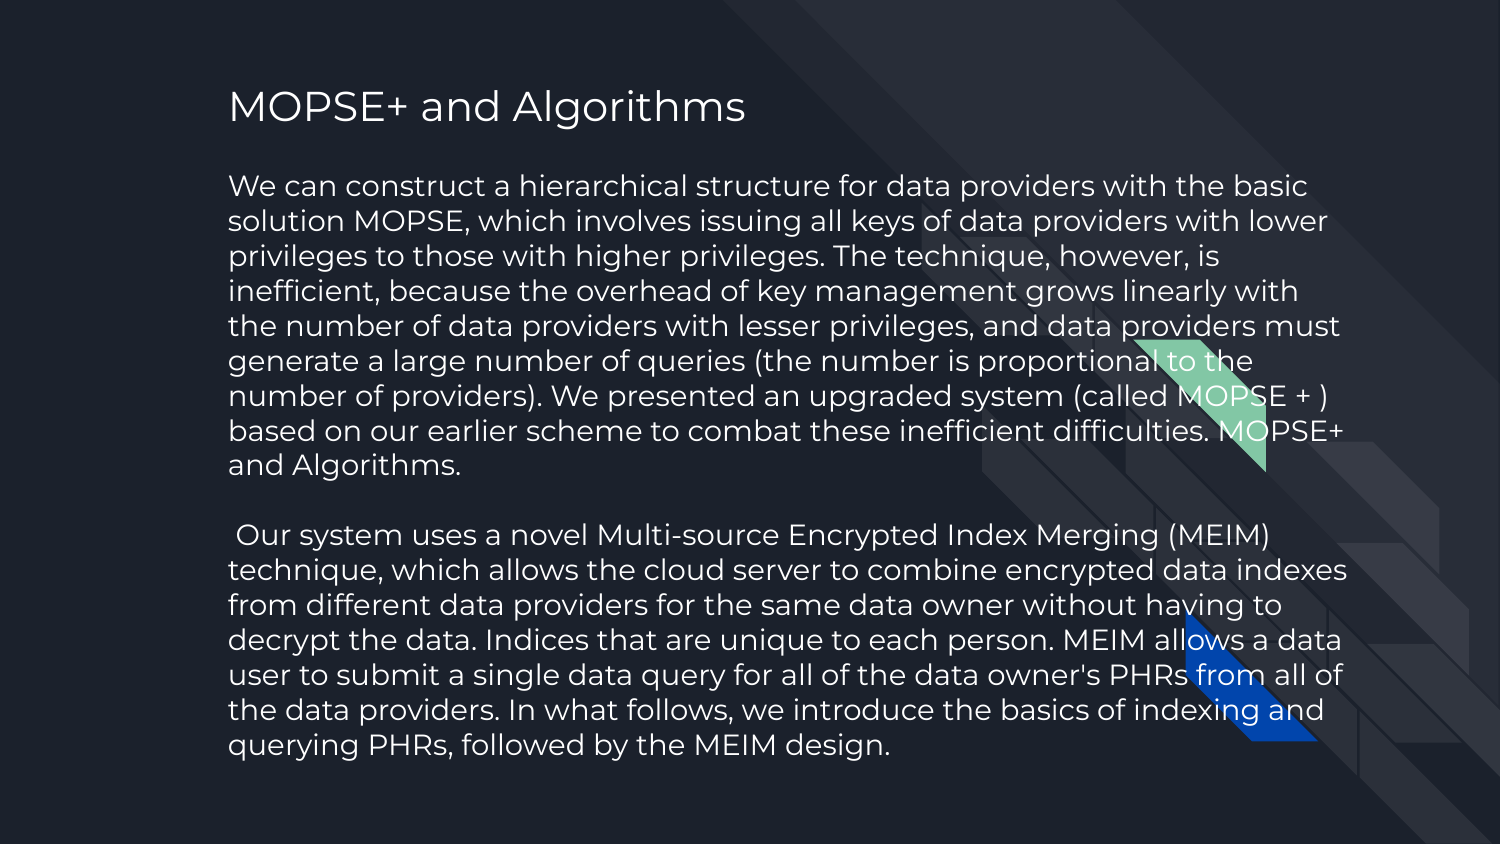

# MOPSE+ and Algorithms

We can construct a hierarchical structure for data providers with the basic solution MOPSE, which involves issuing all keys of data providers with lower privileges to those with higher privileges. The technique, however, is inefficient, because the overhead of key management grows linearly with the number of data providers with lesser privileges, and data providers must generate a large number of queries (the number is proportional to the number of providers). We presented an upgraded system (called MOPSE + ) based on our earlier scheme to combat these inefficient difficulties. MOPSE+ and Algorithms.

 Our system uses a novel Multi-source Encrypted Index Merging (MEIM) technique, which allows the cloud server to combine encrypted data indexes from different data providers for the same data owner without having to decrypt the data. Indices that are unique to each person. MEIM allows a data user to submit a single data query for all of the data owner's PHRs from all of the data providers. In what follows, we introduce the basics of indexing and querying PHRs, followed by the MEIM design.